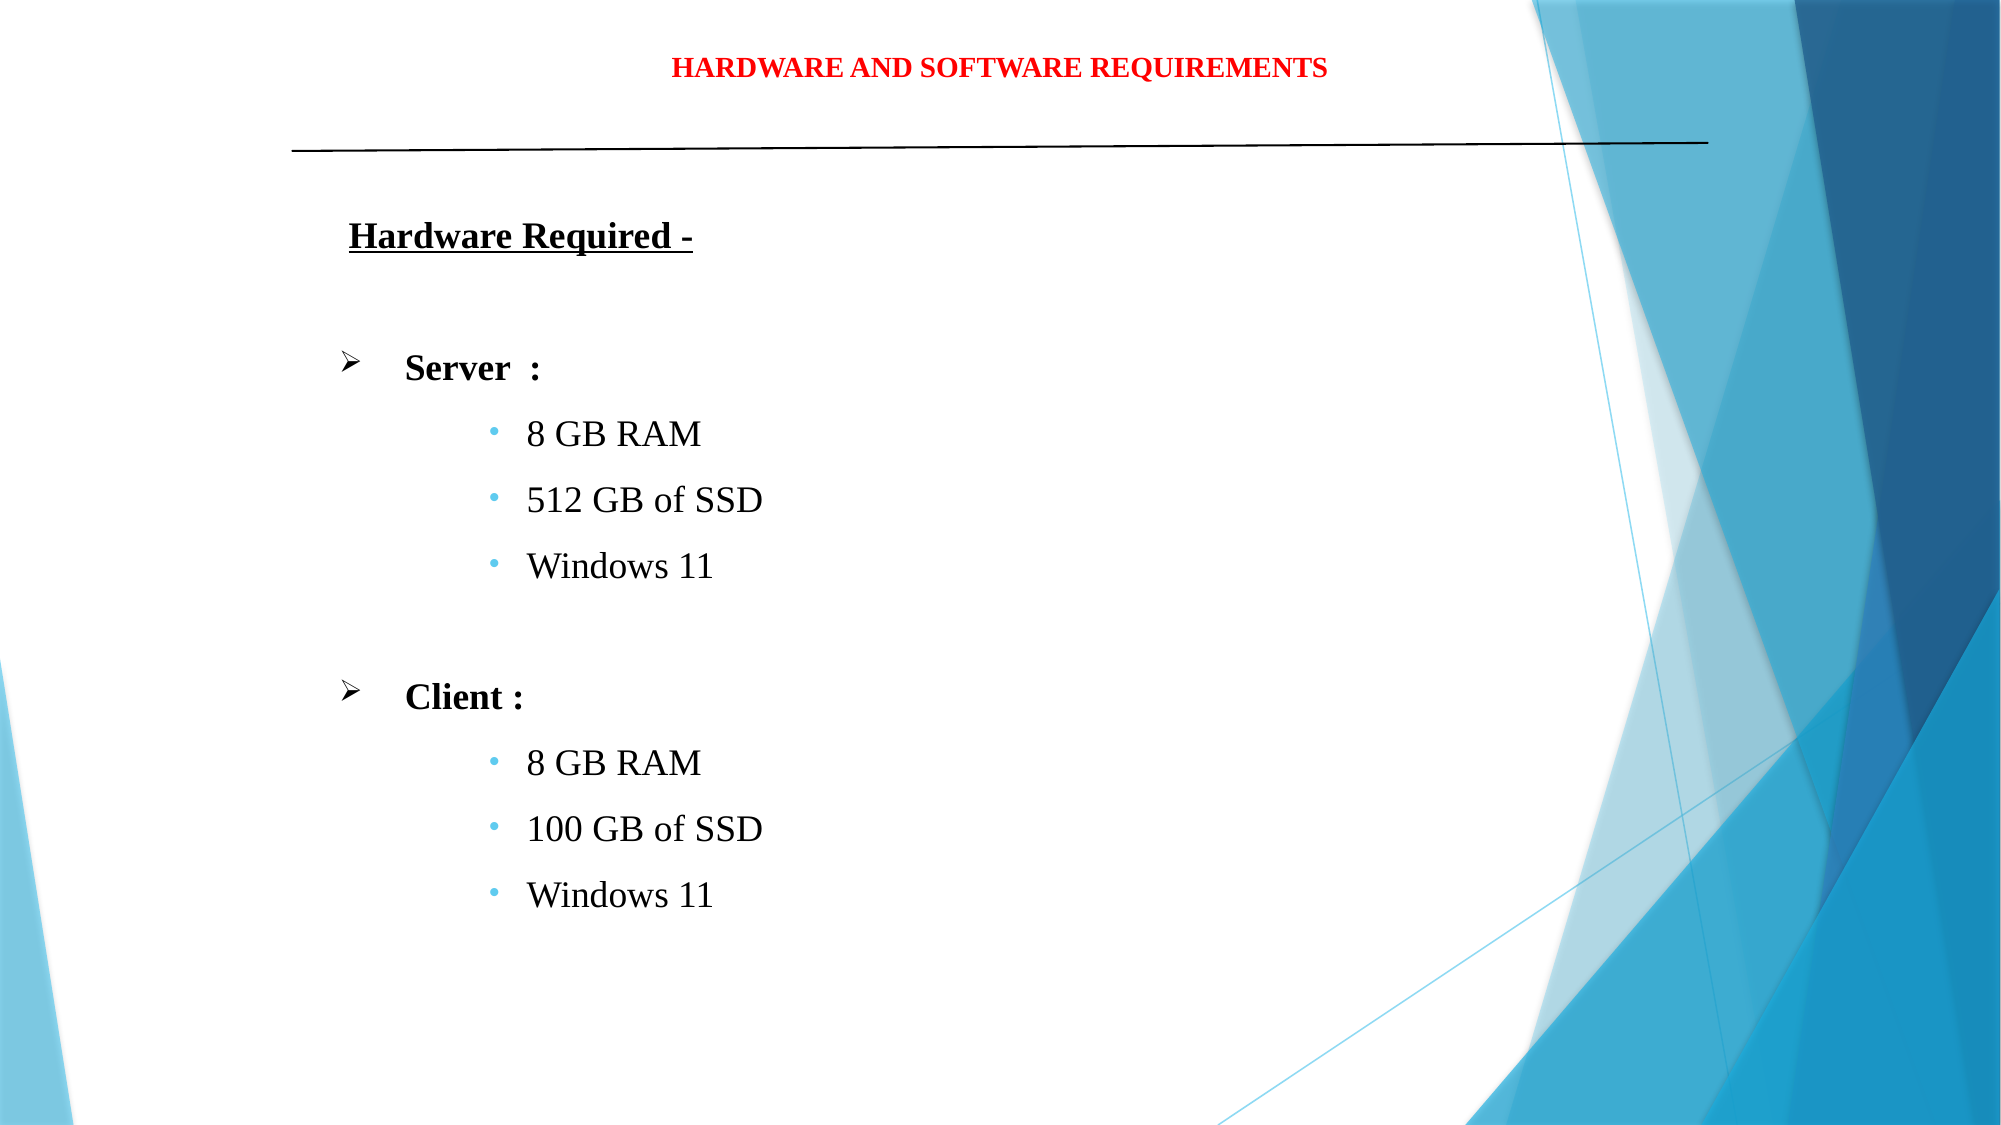

# HARDWARE AND SOFTWARE REQUIREMENTS
 Hardware Required -

 Server  :
8 GB RAM
512 GB of SSD
Windows 11

 Client :
8 GB RAM
100 GB of SSD
Windows 11